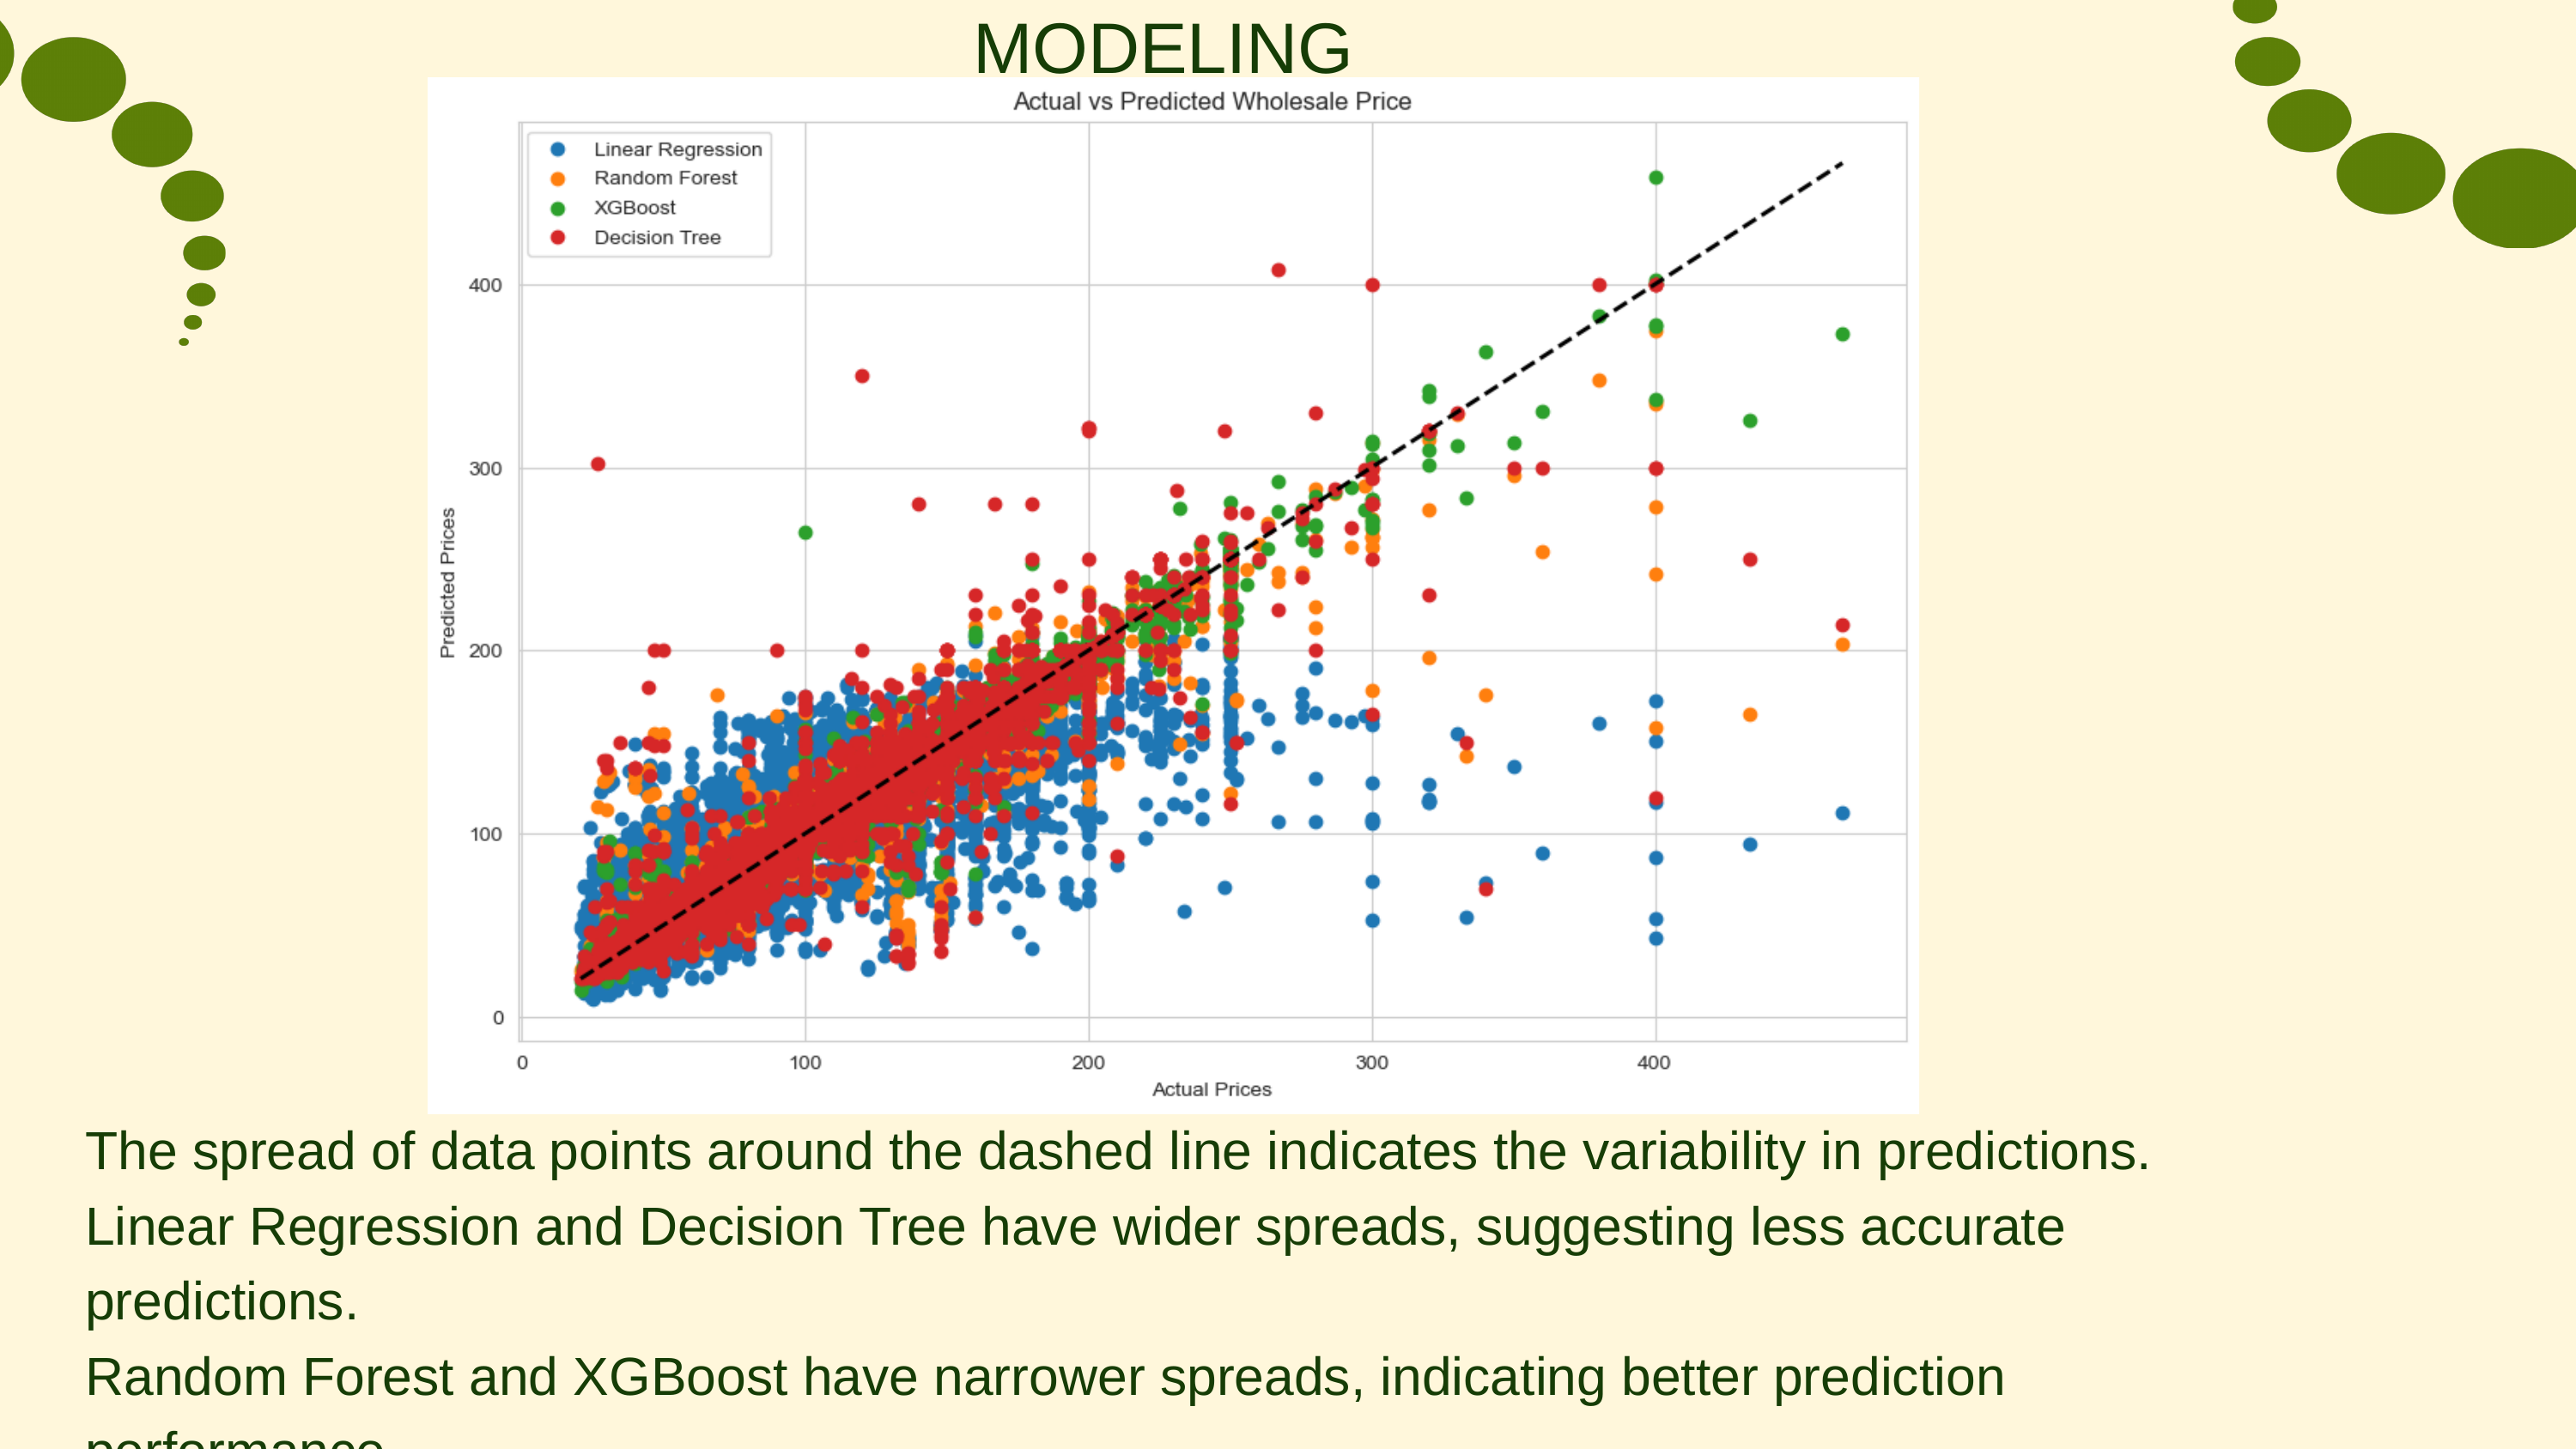

MODELING

The spread of data points around the dashed line indicates the variability in predictions.
Linear Regression and Decision Tree have wider spreads, suggesting less accurate predictions.
Random Forest and XGBoost have narrower spreads, indicating better prediction performance.